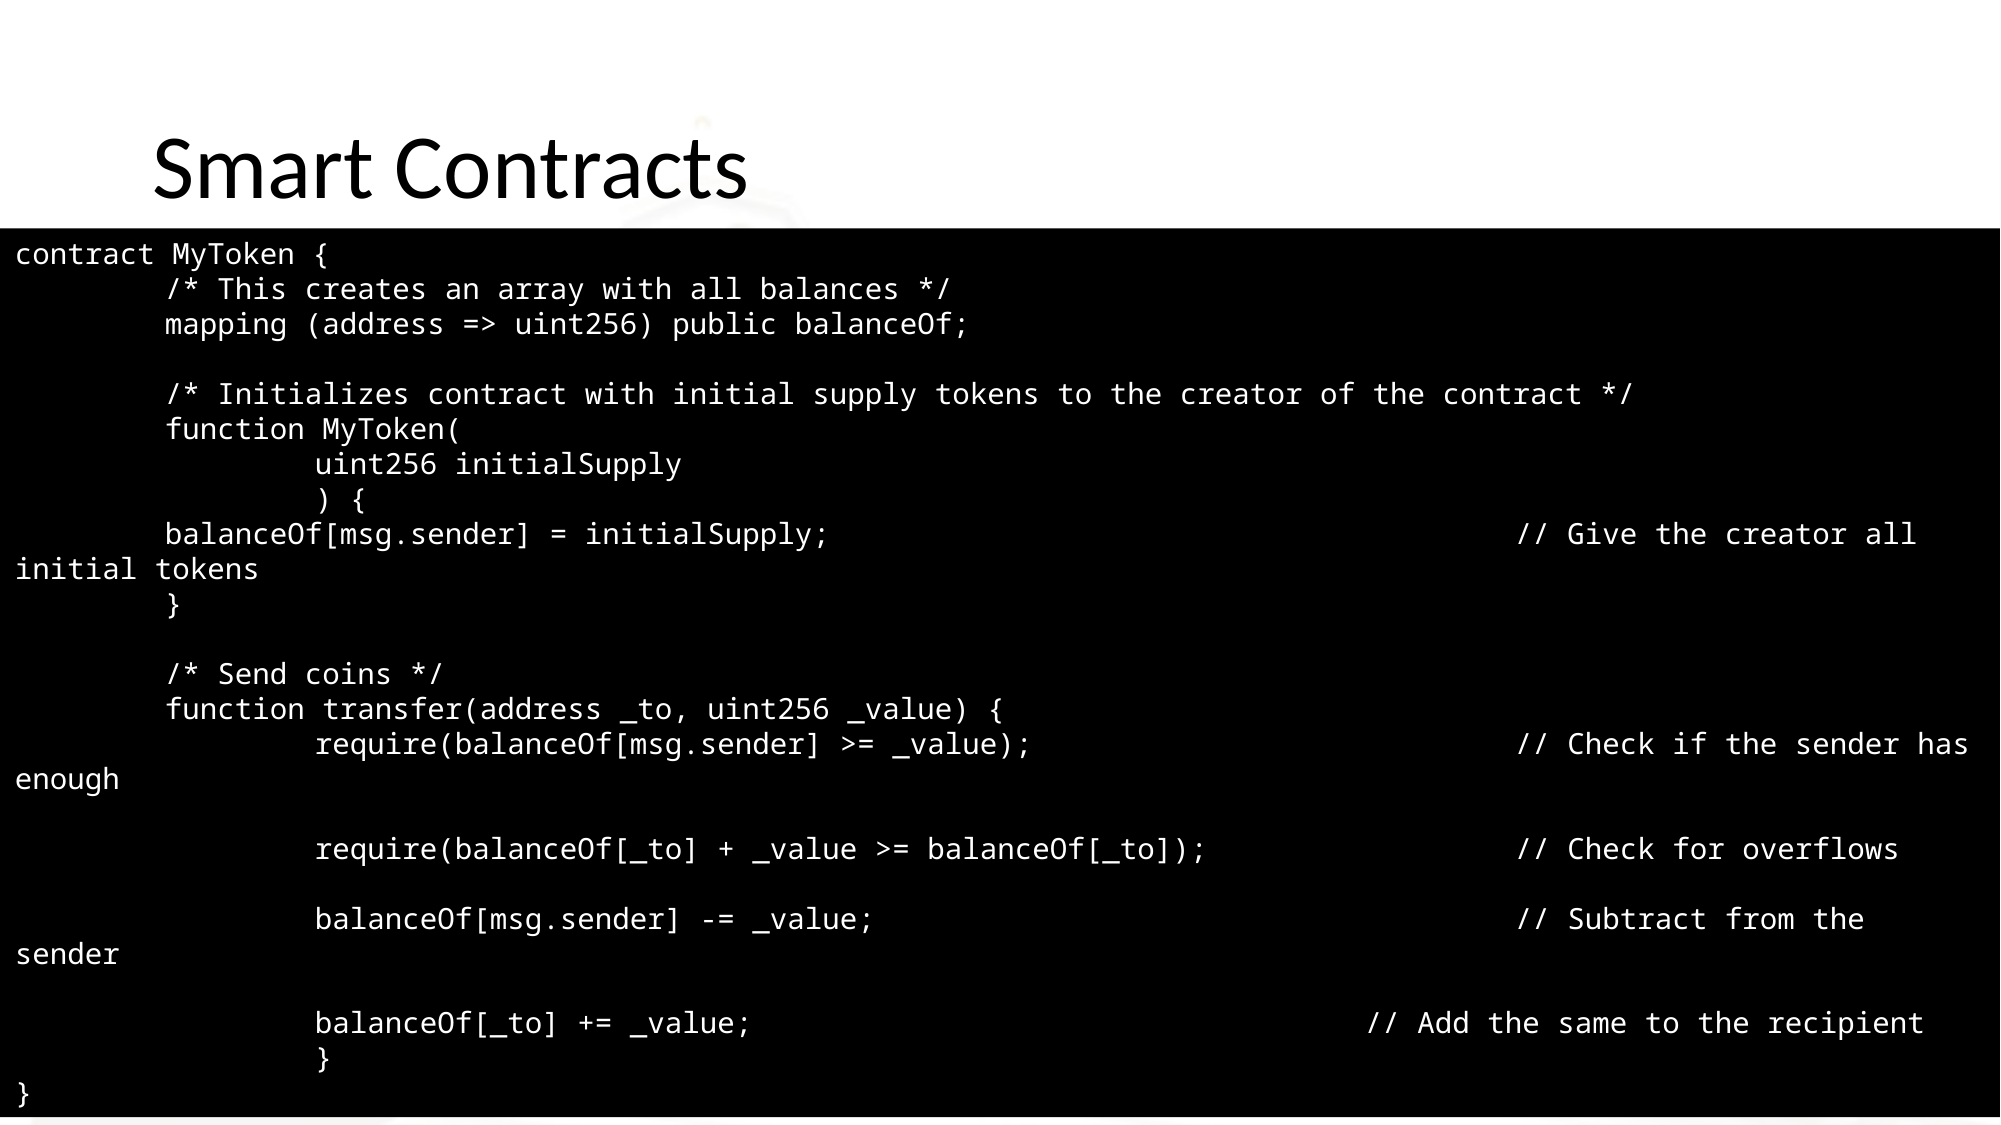

# Smart Contracts
contract MyToken {
	/* This creates an array with all balances */
	mapping (address => uint256) public balanceOf;

	/* Initializes contract with initial supply tokens to the creator of the contract */
	function MyToken(
		uint256 initialSupply
		) {
	balanceOf[msg.sender] = initialSupply;					// Give the creator all initial tokens
    	}

	/* Send coins */
	function transfer(address _to, uint256 _value) {
		require(balanceOf[msg.sender] >= _value);				// Check if the sender has enough

		require(balanceOf[_to] + _value >= balanceOf[_to]);			// Check for overflows

		balanceOf[msg.sender] -= _value;					// Subtract from the sender

		balanceOf[_to] += _value;					// Add the same to the recipient
		}
}
Source: https://www.ethereum.org/token
37